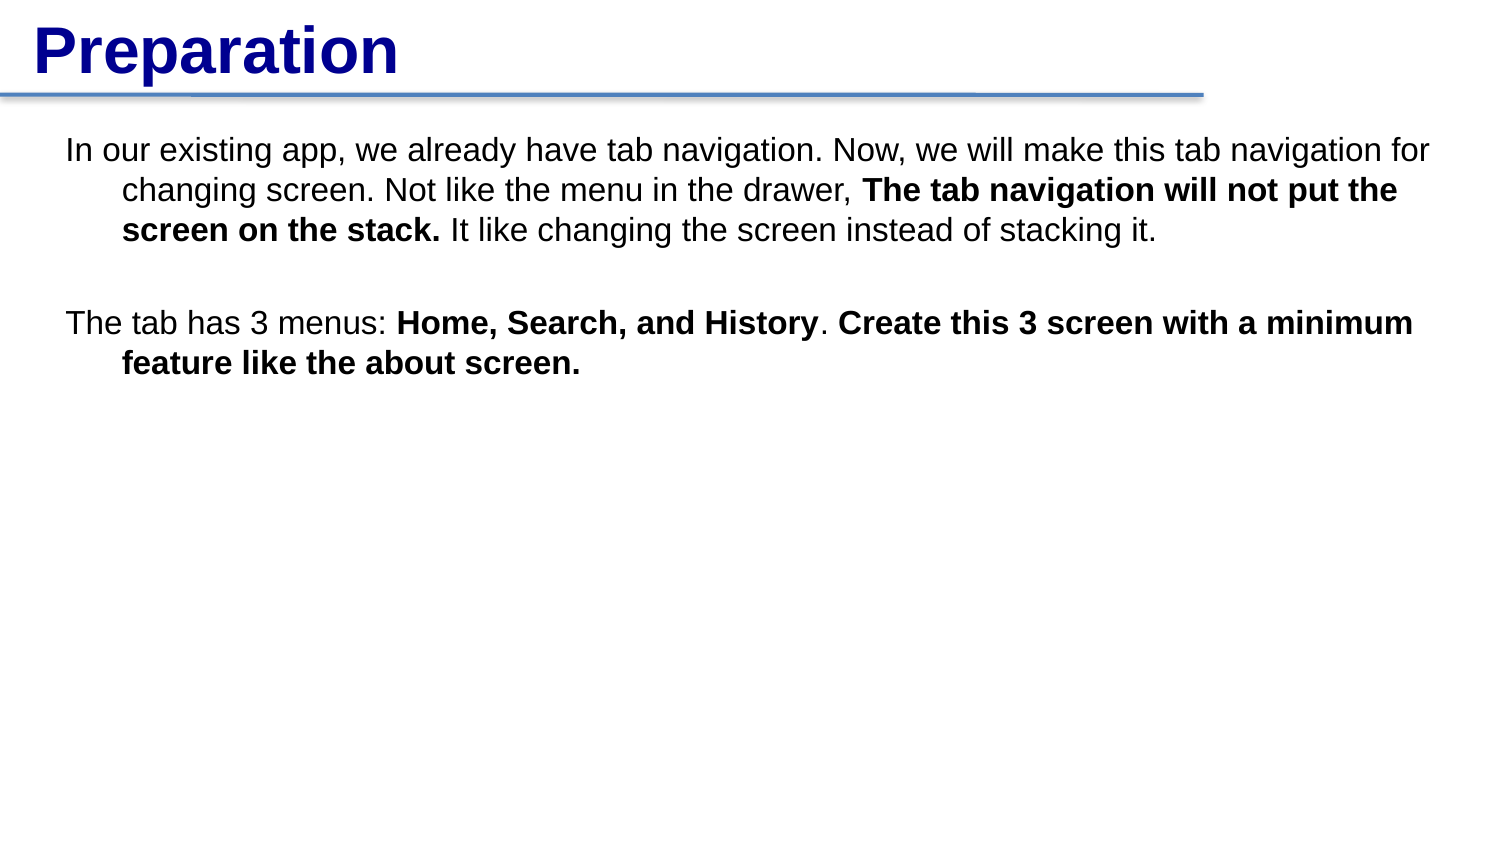

# Preparation

In our existing app, we already have tab navigation. Now, we will make this tab navigation for changing screen. Not like the menu in the drawer, The tab navigation will not put the screen on the stack. It like changing the screen instead of stacking it.

The tab has 3 menus: Home, Search, and History. Create this 3 screen with a minimum feature like the about screen.